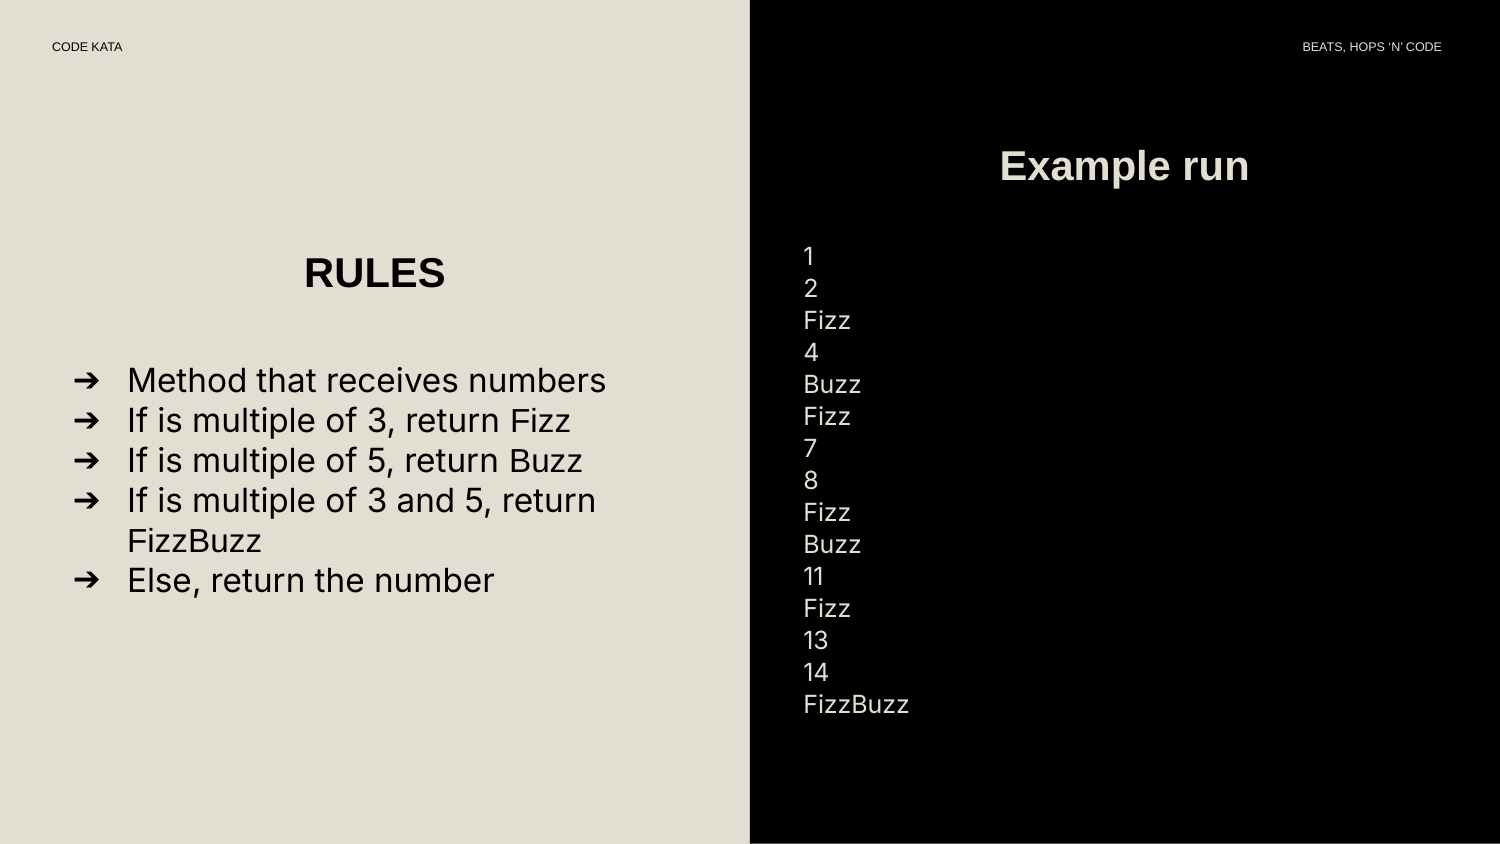

# CODE KATA
BEATS, HOPS ‘N’ CODE
Example run
RULES
1
2
Fizz
4
Buzz
Fizz
7
8
Fizz
Buzz
11
Fizz
13
14
FizzBuzz
Method that receives numbers
If is multiple of 3, return Fizz
If is multiple of 5, return Buzz
If is multiple of 3 and 5, return FizzBuzz
Else, return the number